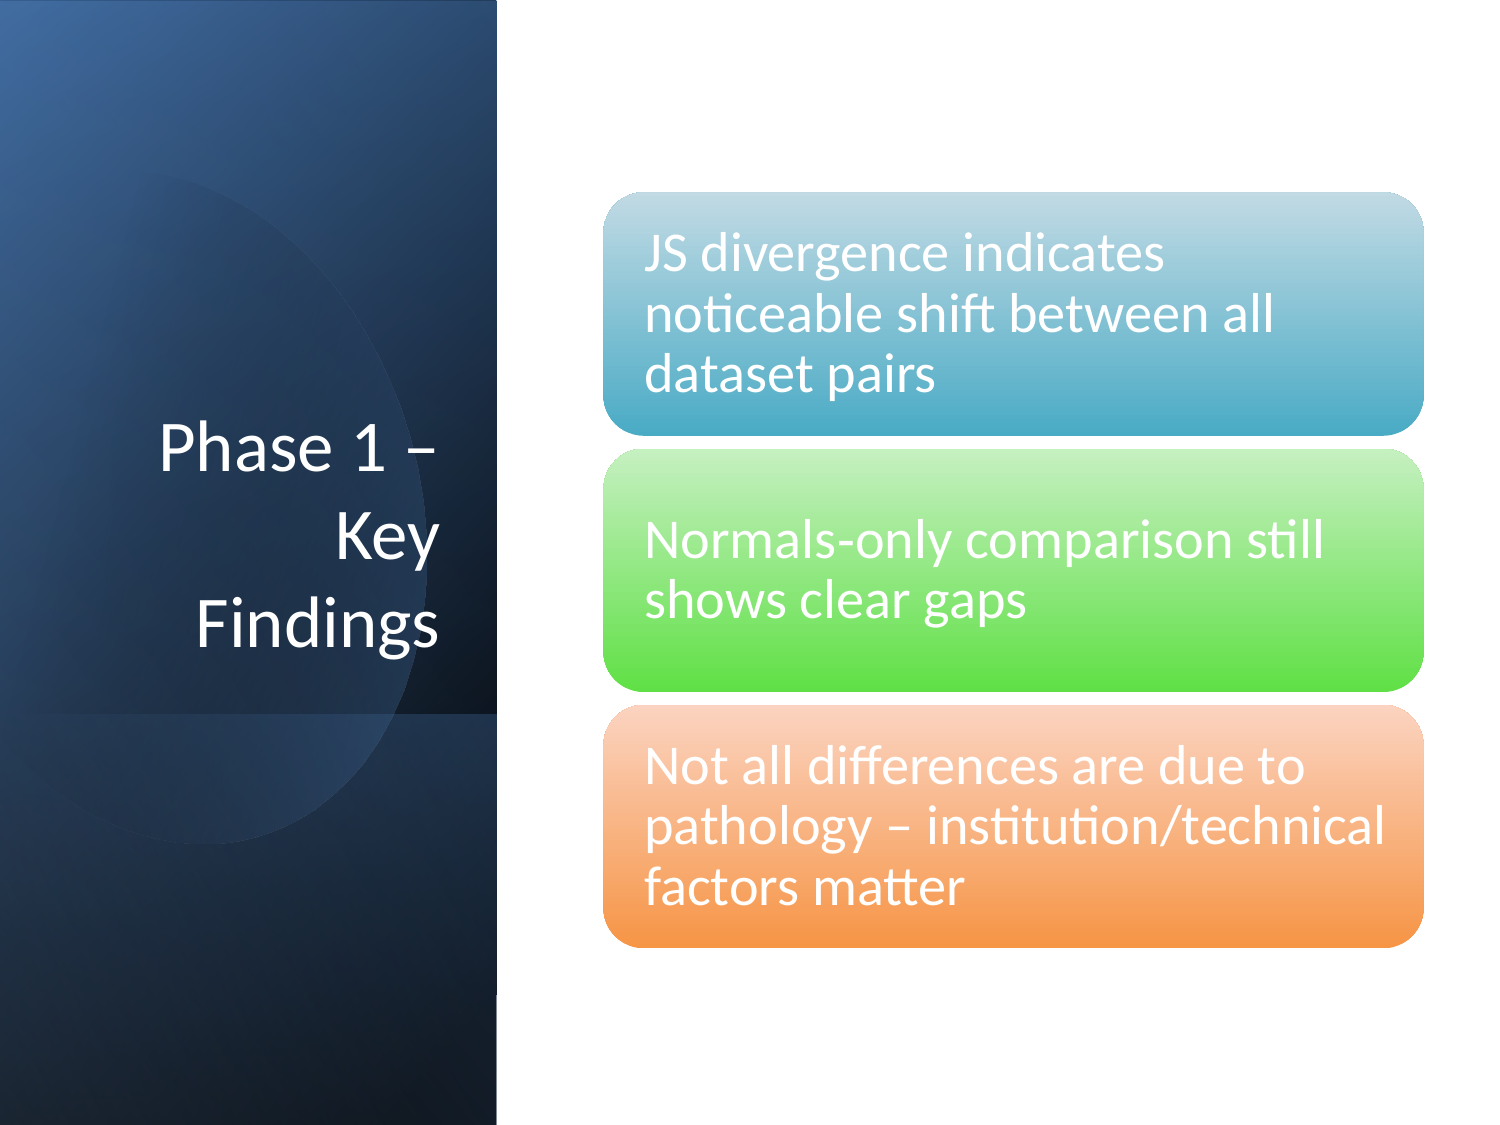

JS divergence indicates noticeable shift between all dataset pairs
Normals‑only comparison still shows clear gaps
Not all differences are due to pathology – institution/technical factors matter

# Phase 1 – Key Findings